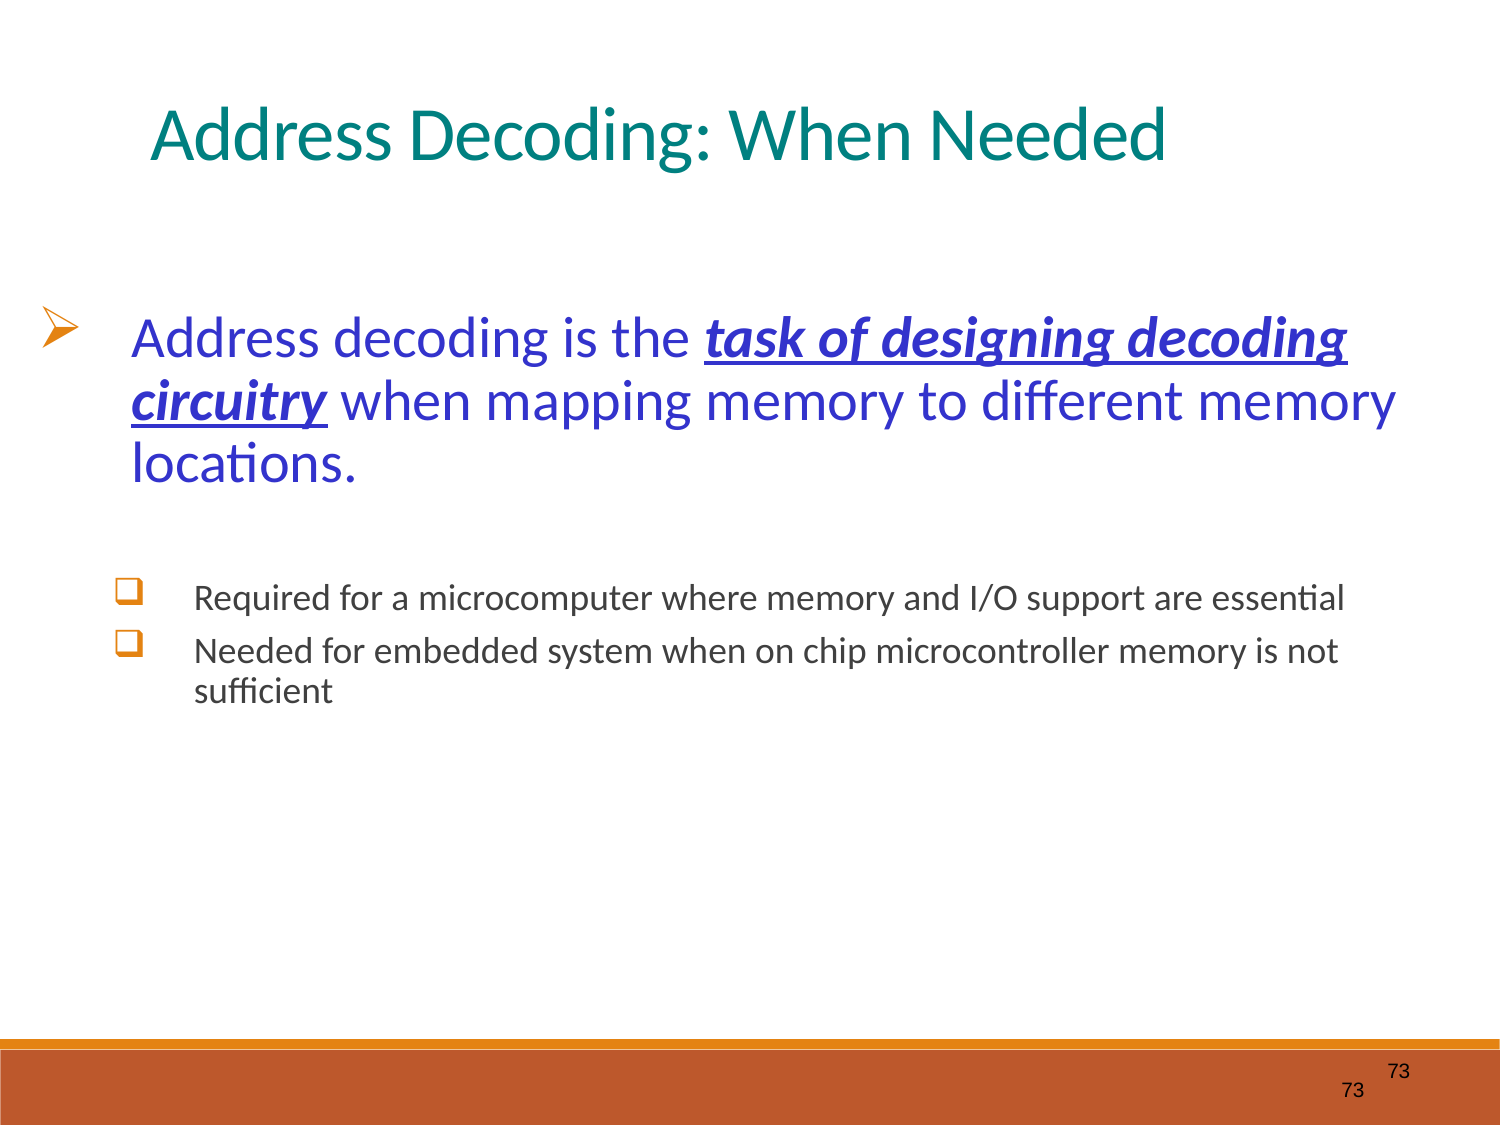

Address Decoding: When Needed

Address decoding is the task of designing decoding circuitry when mapping memory to different memory locations.

Required for a microcomputer where memory and I/O support are essential
Needed for embedded system when on chip microcontroller memory is not sufficient

73
73